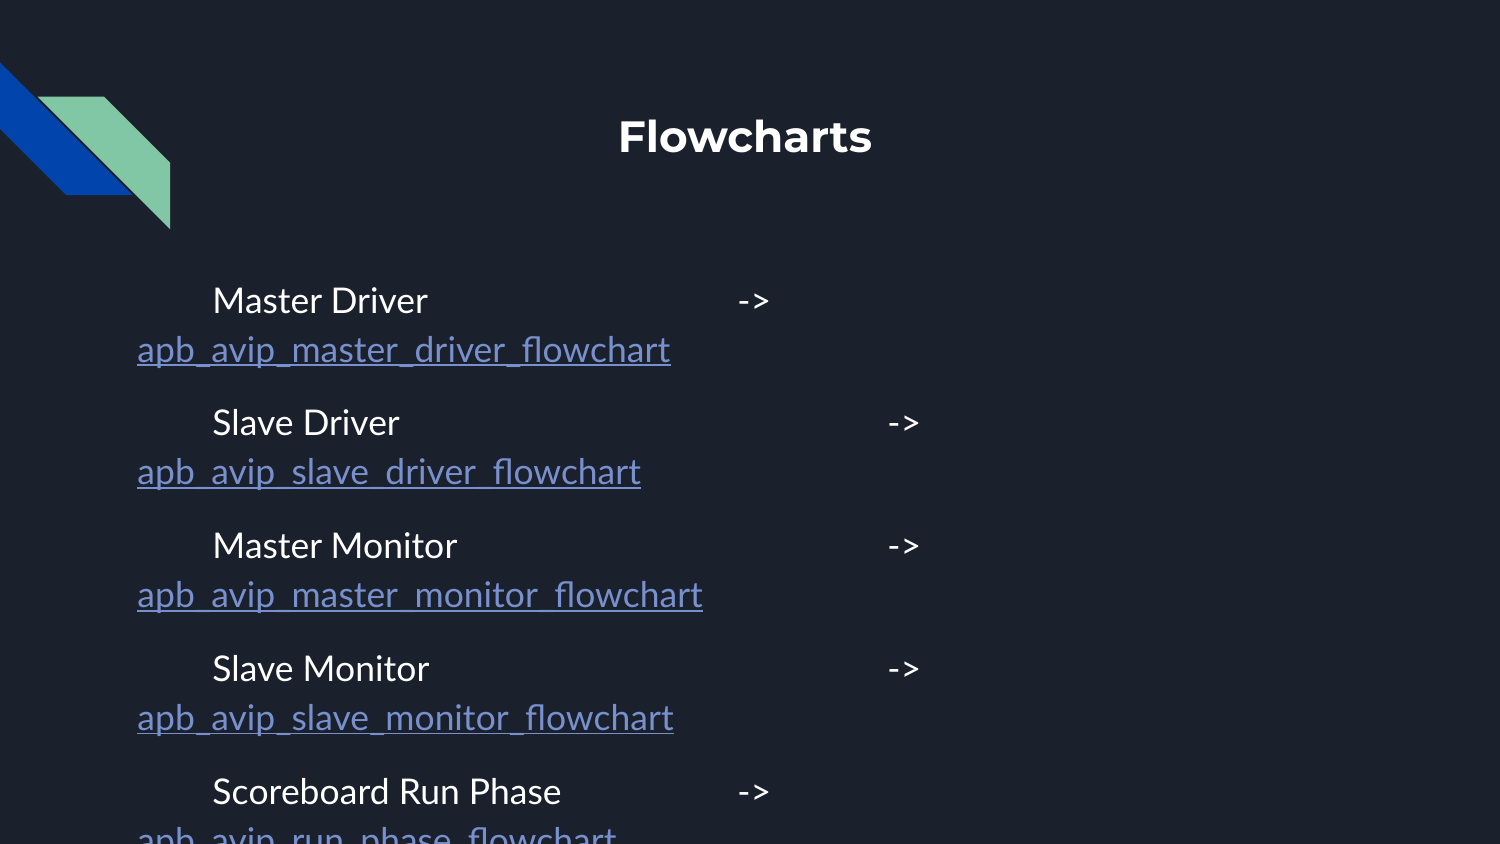

Flowcharts

Master Driver 			->	apb_avip_master_driver_flowchart
Slave Driver				->	apb_avip_slave_driver_flowchart
Master Monitor 			->	apb_avip_master_monitor_flowchart
Slave Monitor				->	apb_avip_slave_monitor_flowchart
Scoreboard Run Phase  		->	apb_avip_run_phase_flowchart
Scoreboard Check Phase 	->	apb_avip_check_phase_flowchart